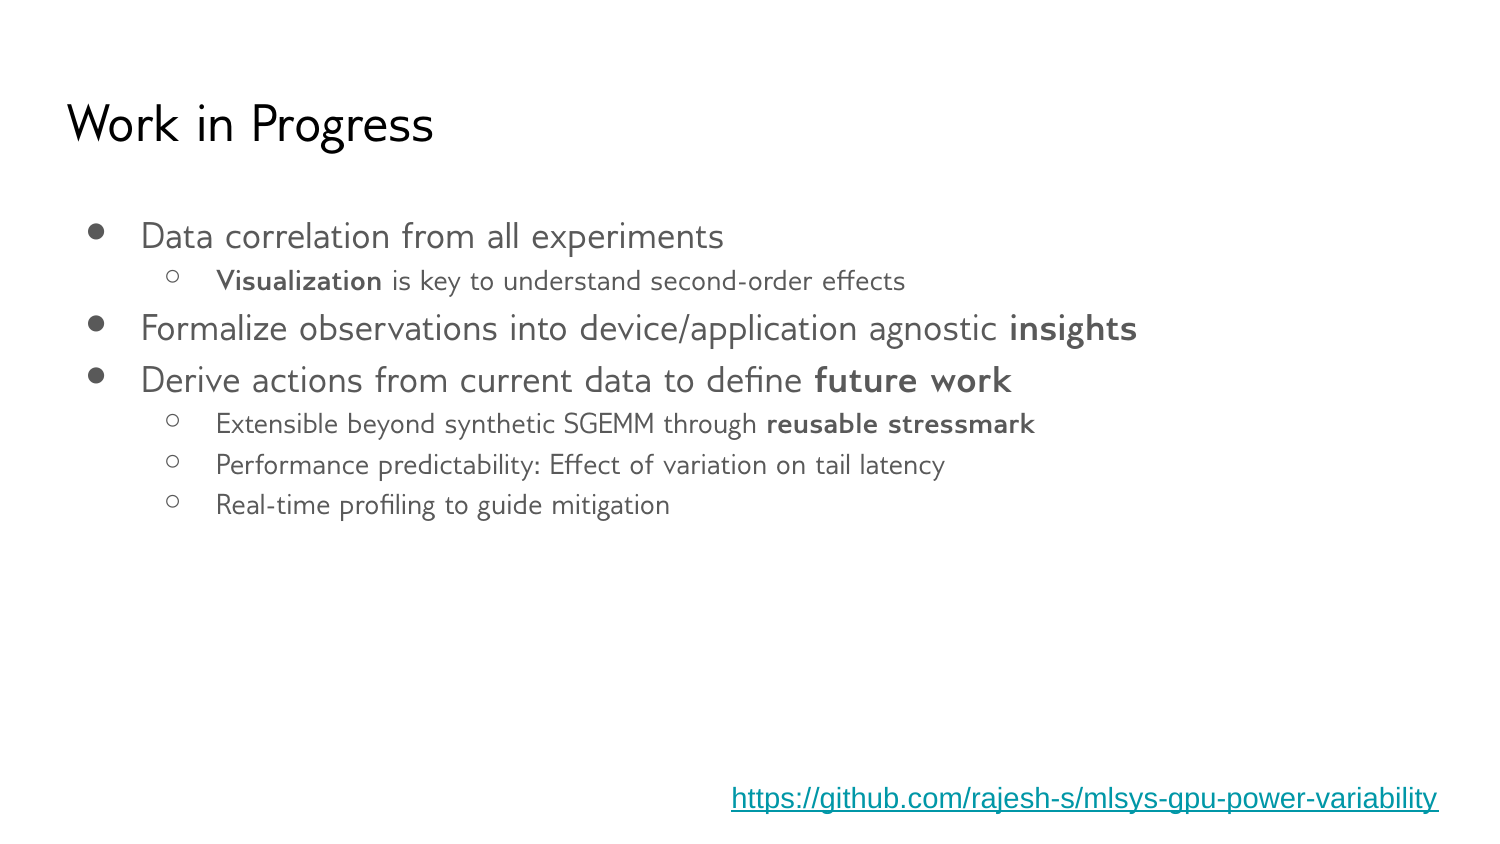

# Work in Progress
Data correlation from all experiments
Visualization is key to understand second-order effects
Formalize observations into device/application agnostic insights
Derive actions from current data to define future work
Extensible beyond synthetic SGEMM through reusable stressmark
Performance predictability: Effect of variation on tail latency
Real-time profiling to guide mitigation
https://github.com/rajesh-s/mlsys-gpu-power-variability